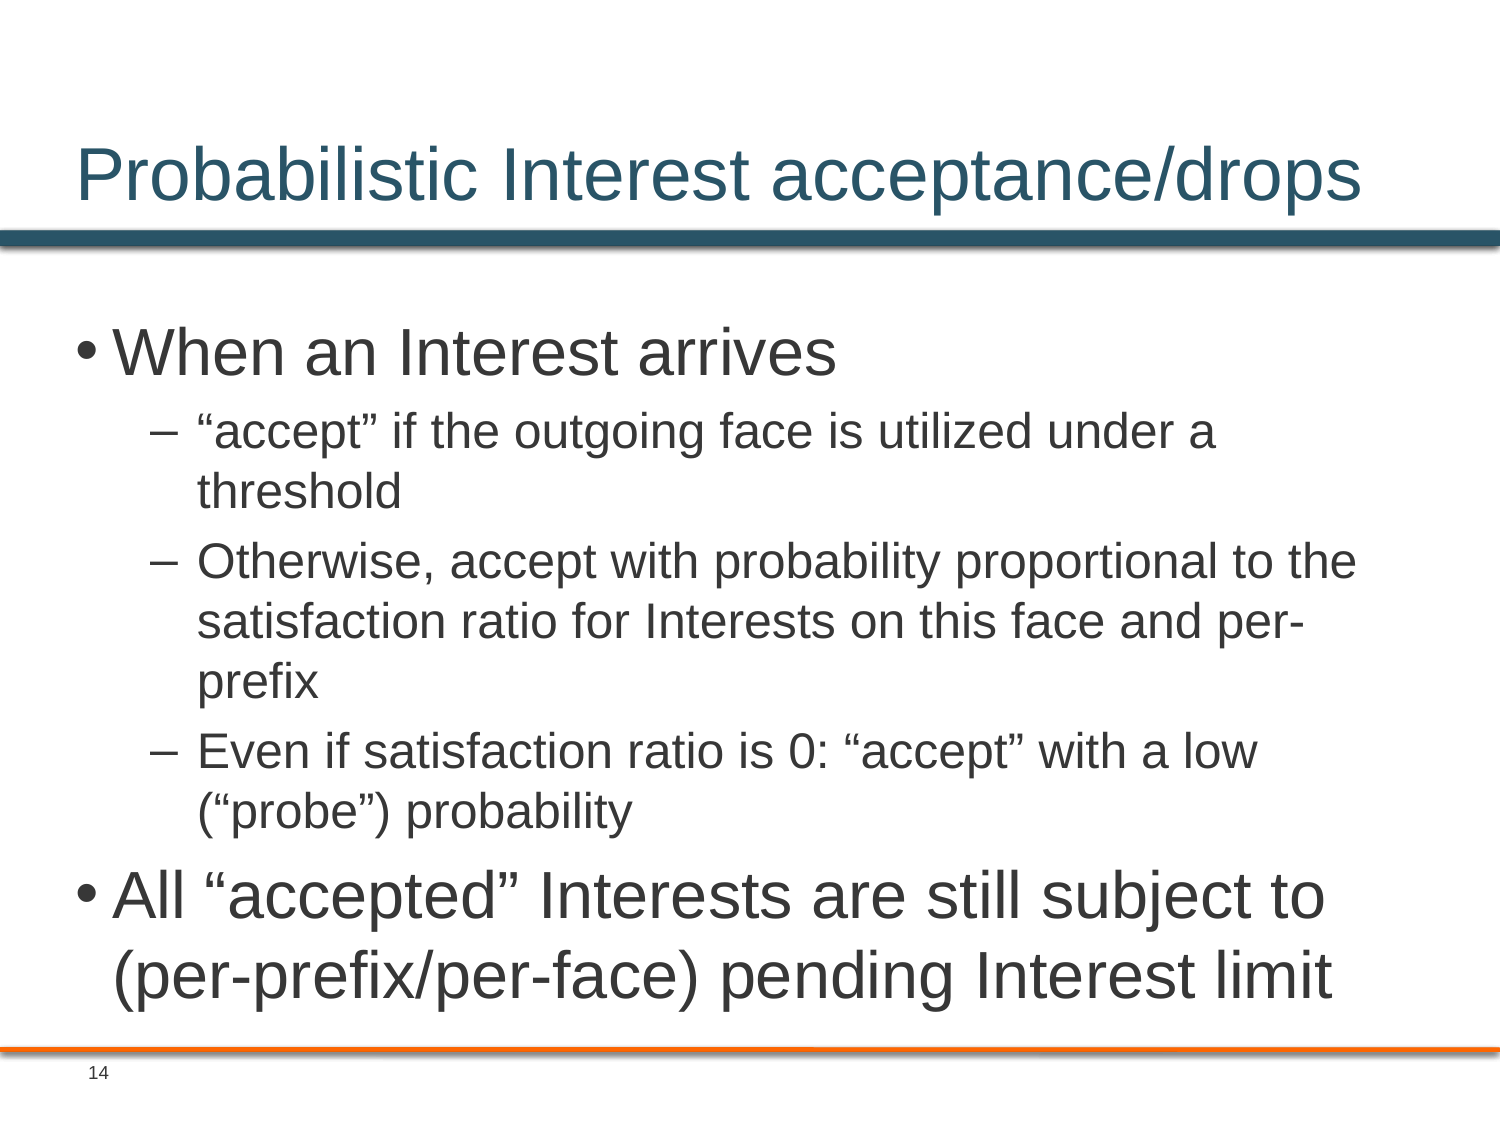

# Probabilistic Interest acceptance/drops
When an Interest arrives
“accept” if the outgoing face is utilized under a threshold
Otherwise, accept with probability proportional to the satisfaction ratio for Interests on this face and per-prefix
Even if satisfaction ratio is 0: “accept” with a low (“probe”) probability
All “accepted” Interests are still subject to (per-prefix/per-face) pending Interest limit

14